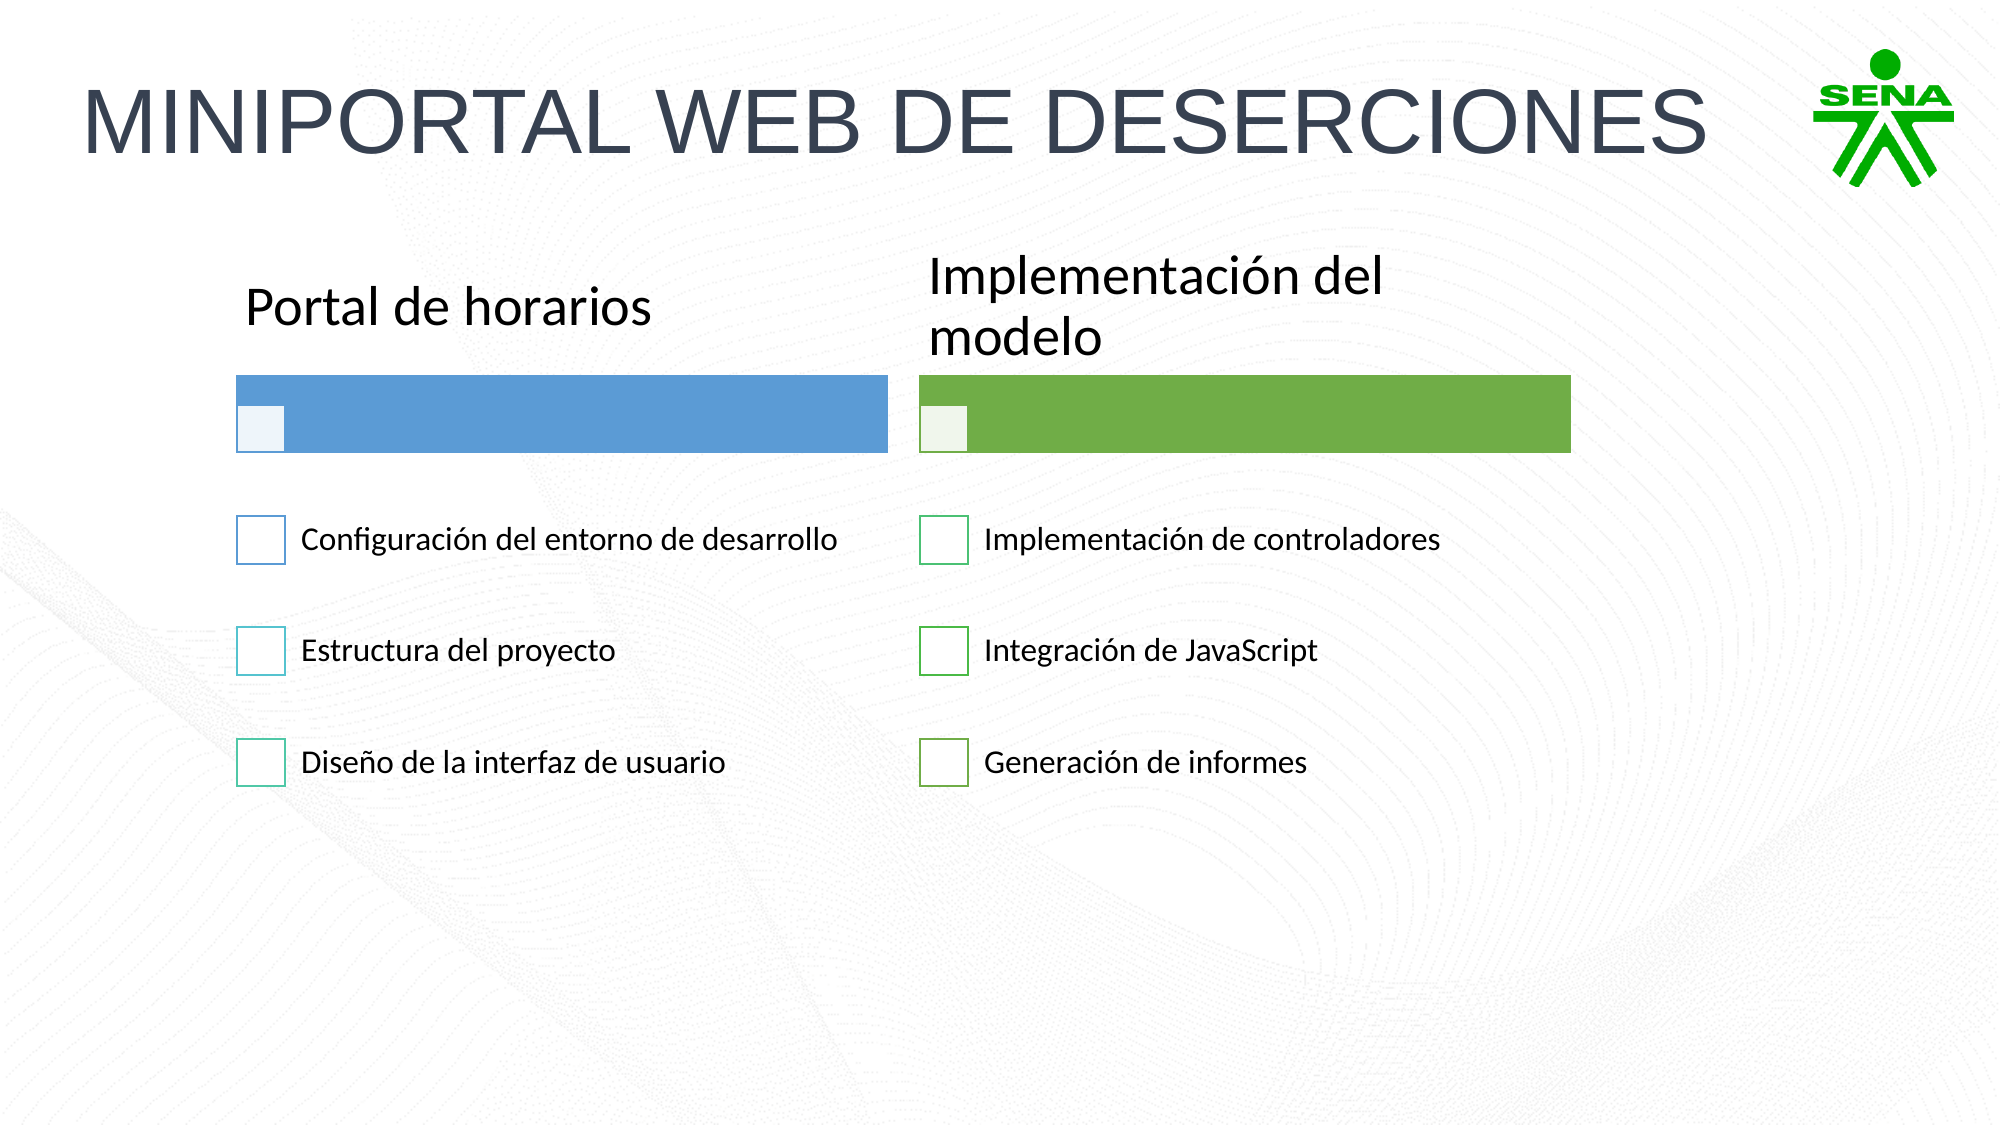

MINIPORTAL WEB DE DESERCIONES
Portal de horarios
Configuración del entorno de desarrollo
Estructura del proyecto
Diseño de la interfaz de usuario
Implementación del modelo
Implementación de controladores
Integración de JavaScript
Generación de informes